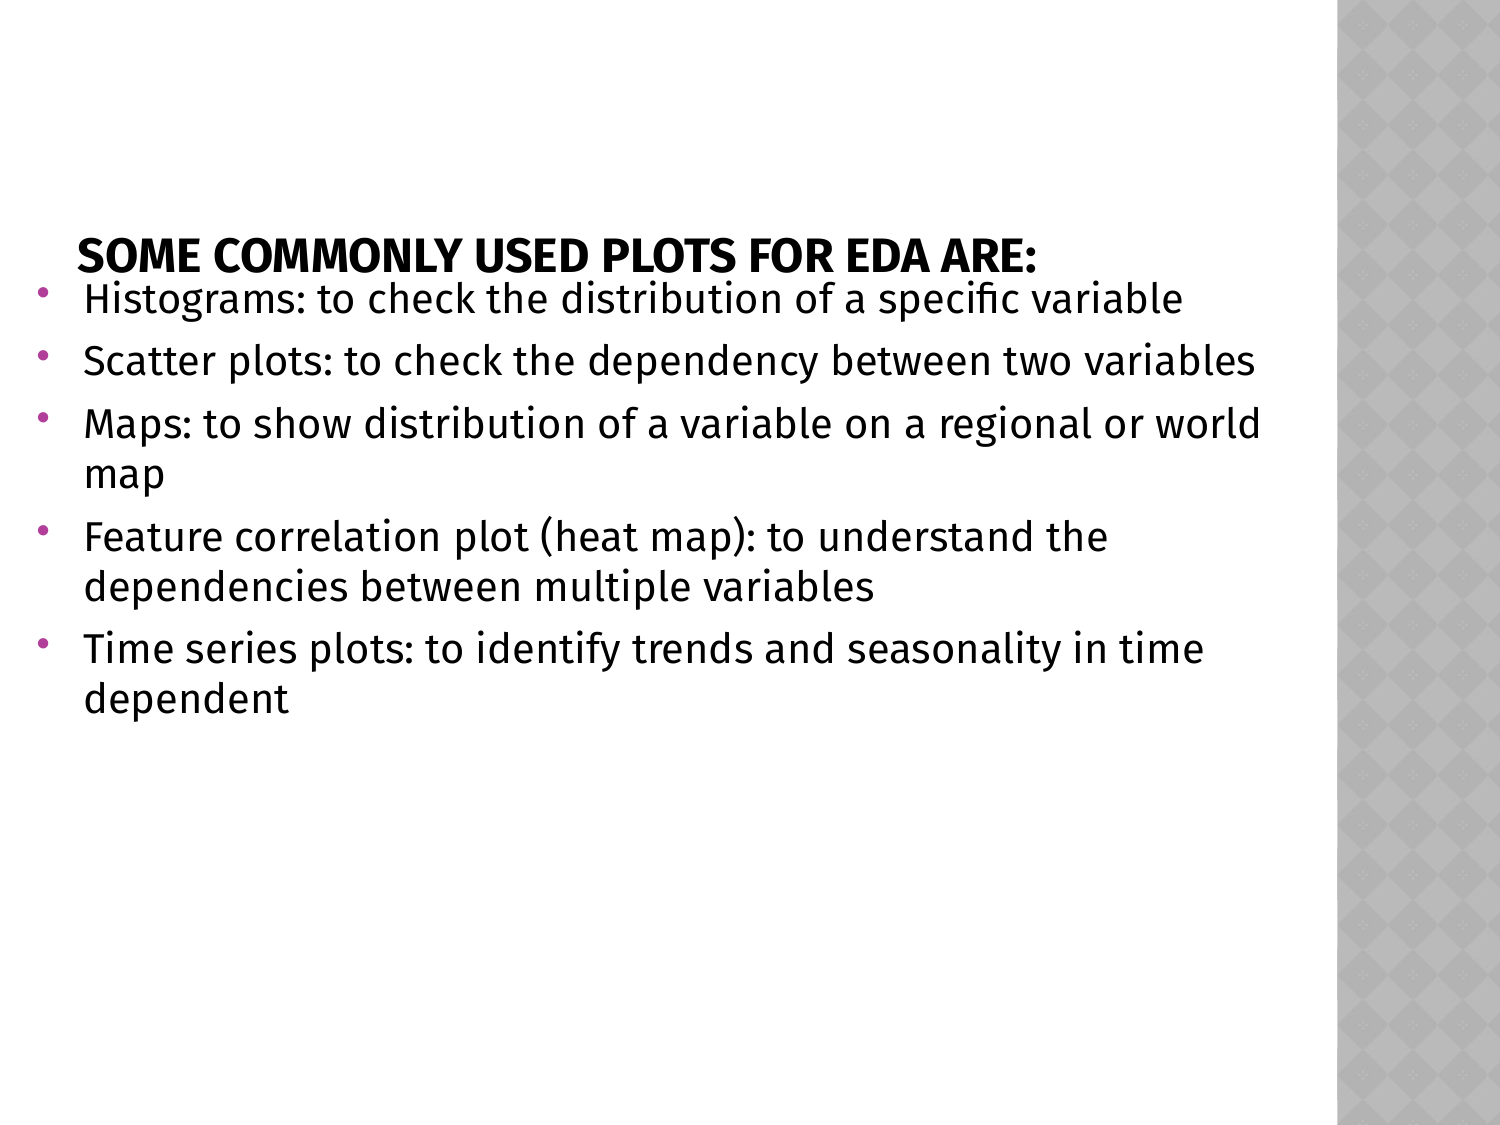

# Some commonly used plots for EDA are:
Histograms: to check the distribution of a specific variable
Scatter plots: to check the dependency between two variables
Maps: to show distribution of a variable on a regional or world map
Feature correlation plot (heat map): to understand the dependencies between multiple variables
Time series plots: to identify trends and seasonality in time dependent